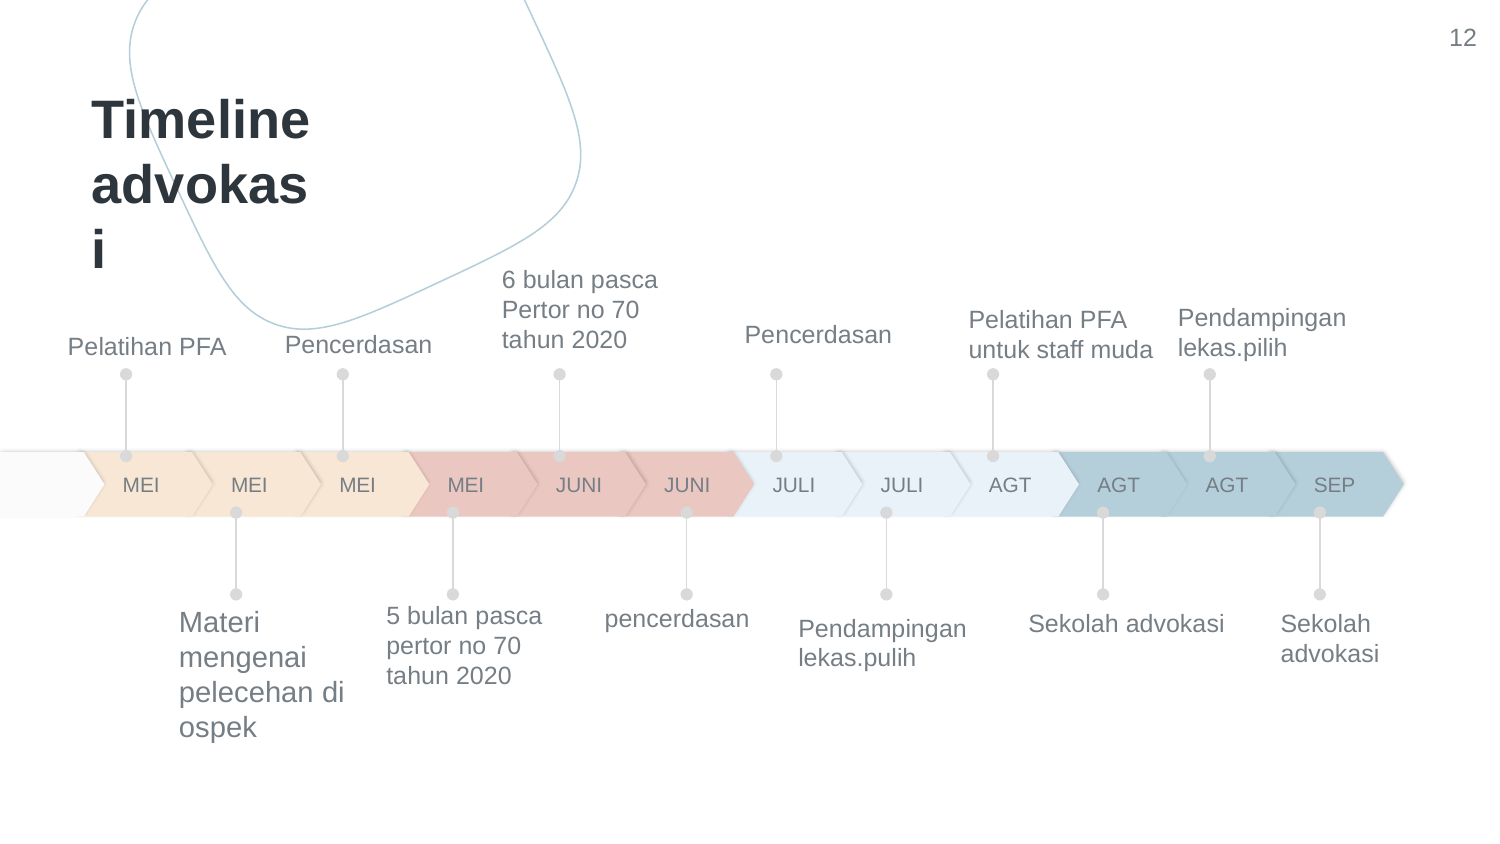

12
# Timeline advokasi
6 bulan pasca Pertor no 70 tahun 2020
Pelatihan PFA untuk staff muda
Pendampingan lekas.pilih
Pelatihan PFA
Pencerdasan

Pencerdasan

MEI
MEI
MEI
MEI
JUNI
JUNI
JULI
JULI
AGT
AGT
AGT
SEP
5 bulan pasca pertor no 70 tahun 2020
pencerdasan
Materi mengenai pelecehan di ospek

Pendampingan lekas.pulih
Sekolah advokasi
Sekolah advokasi